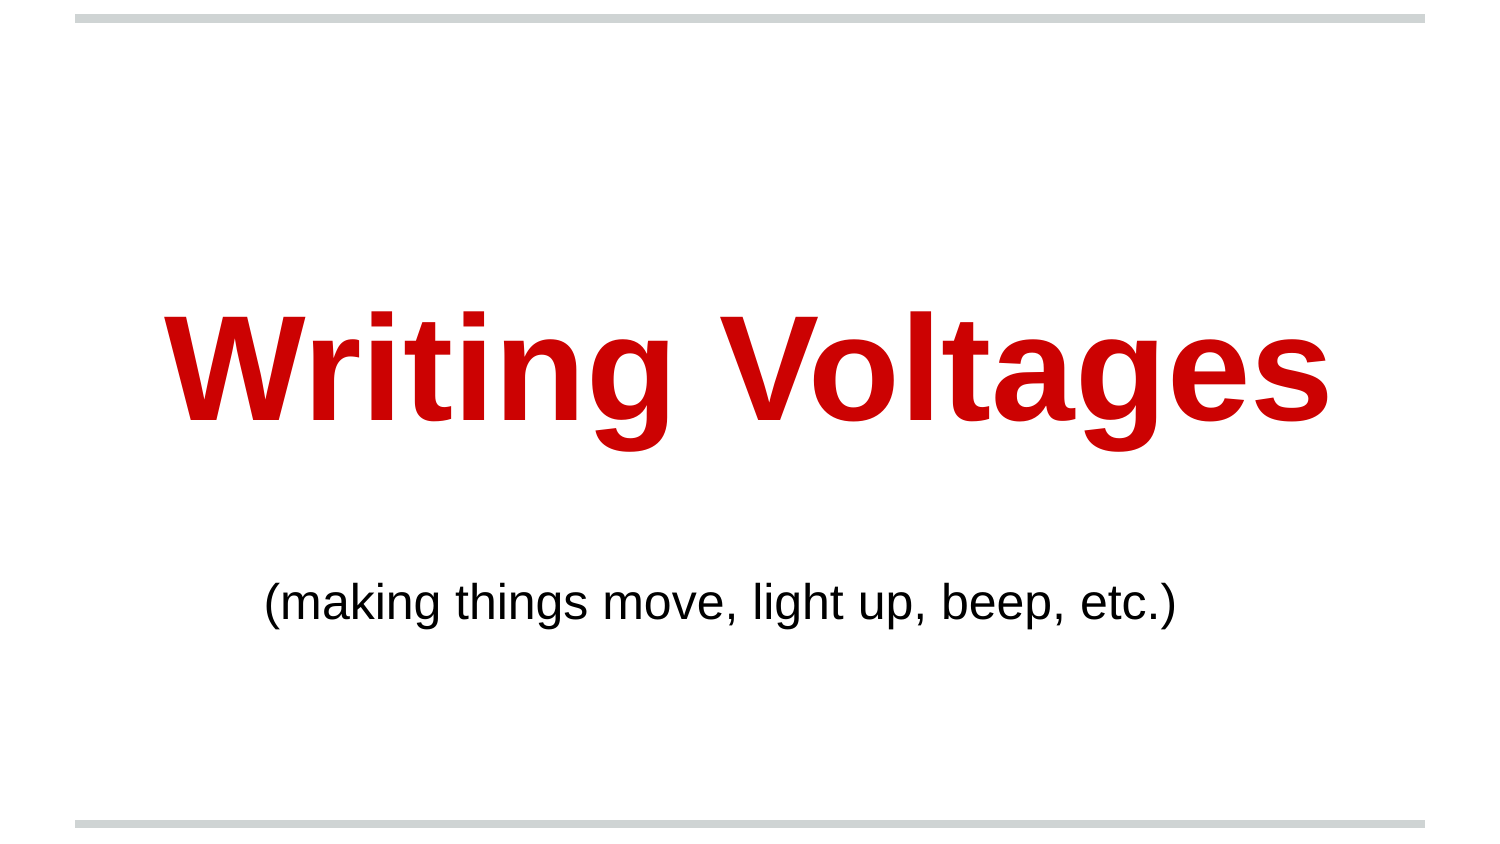

# Writing Voltages
(making things move, light up, beep, etc.)